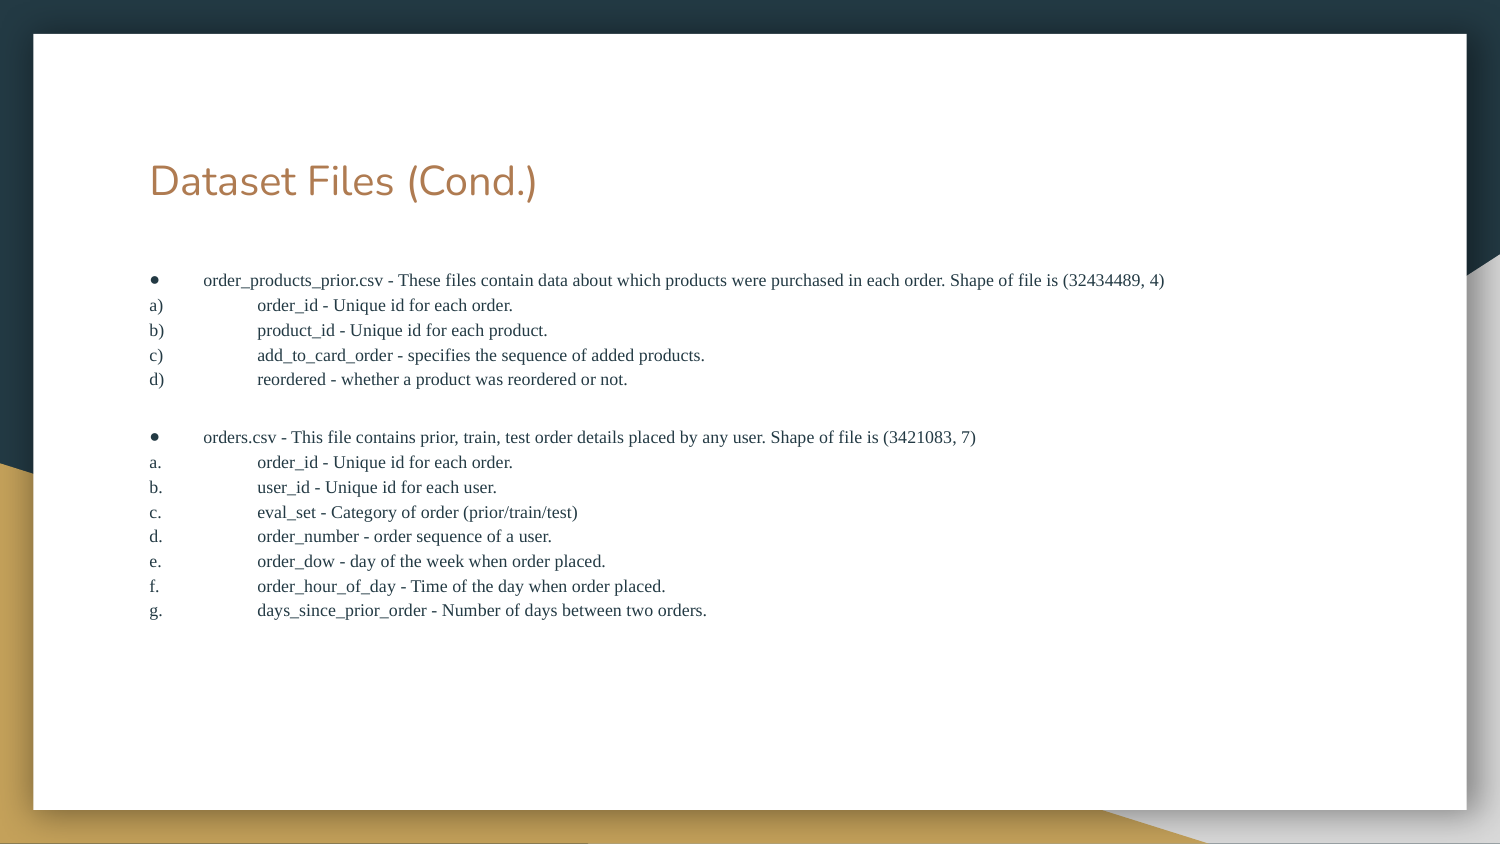

# Dataset Files (Cond.)
order_products_prior.csv - These files contain data about which products were purchased in each order. Shape of file is (32434489, 4)
order_id - Unique id for each order.
product_id - Unique id for each product.
add_to_card_order - specifies the sequence of added products.
reordered - whether a product was reordered or not.

orders.csv - This file contains prior, train, test order details placed by any user. Shape of file is (3421083, 7)
order_id - Unique id for each order.
user_id - Unique id for each user.
eval_set - Category of order (prior/train/test)
order_number - order sequence of a user.
order_dow - day of the week when order placed.
order_hour_of_day - Time of the day when order placed.
days_since_prior_order - Number of days between two orders.